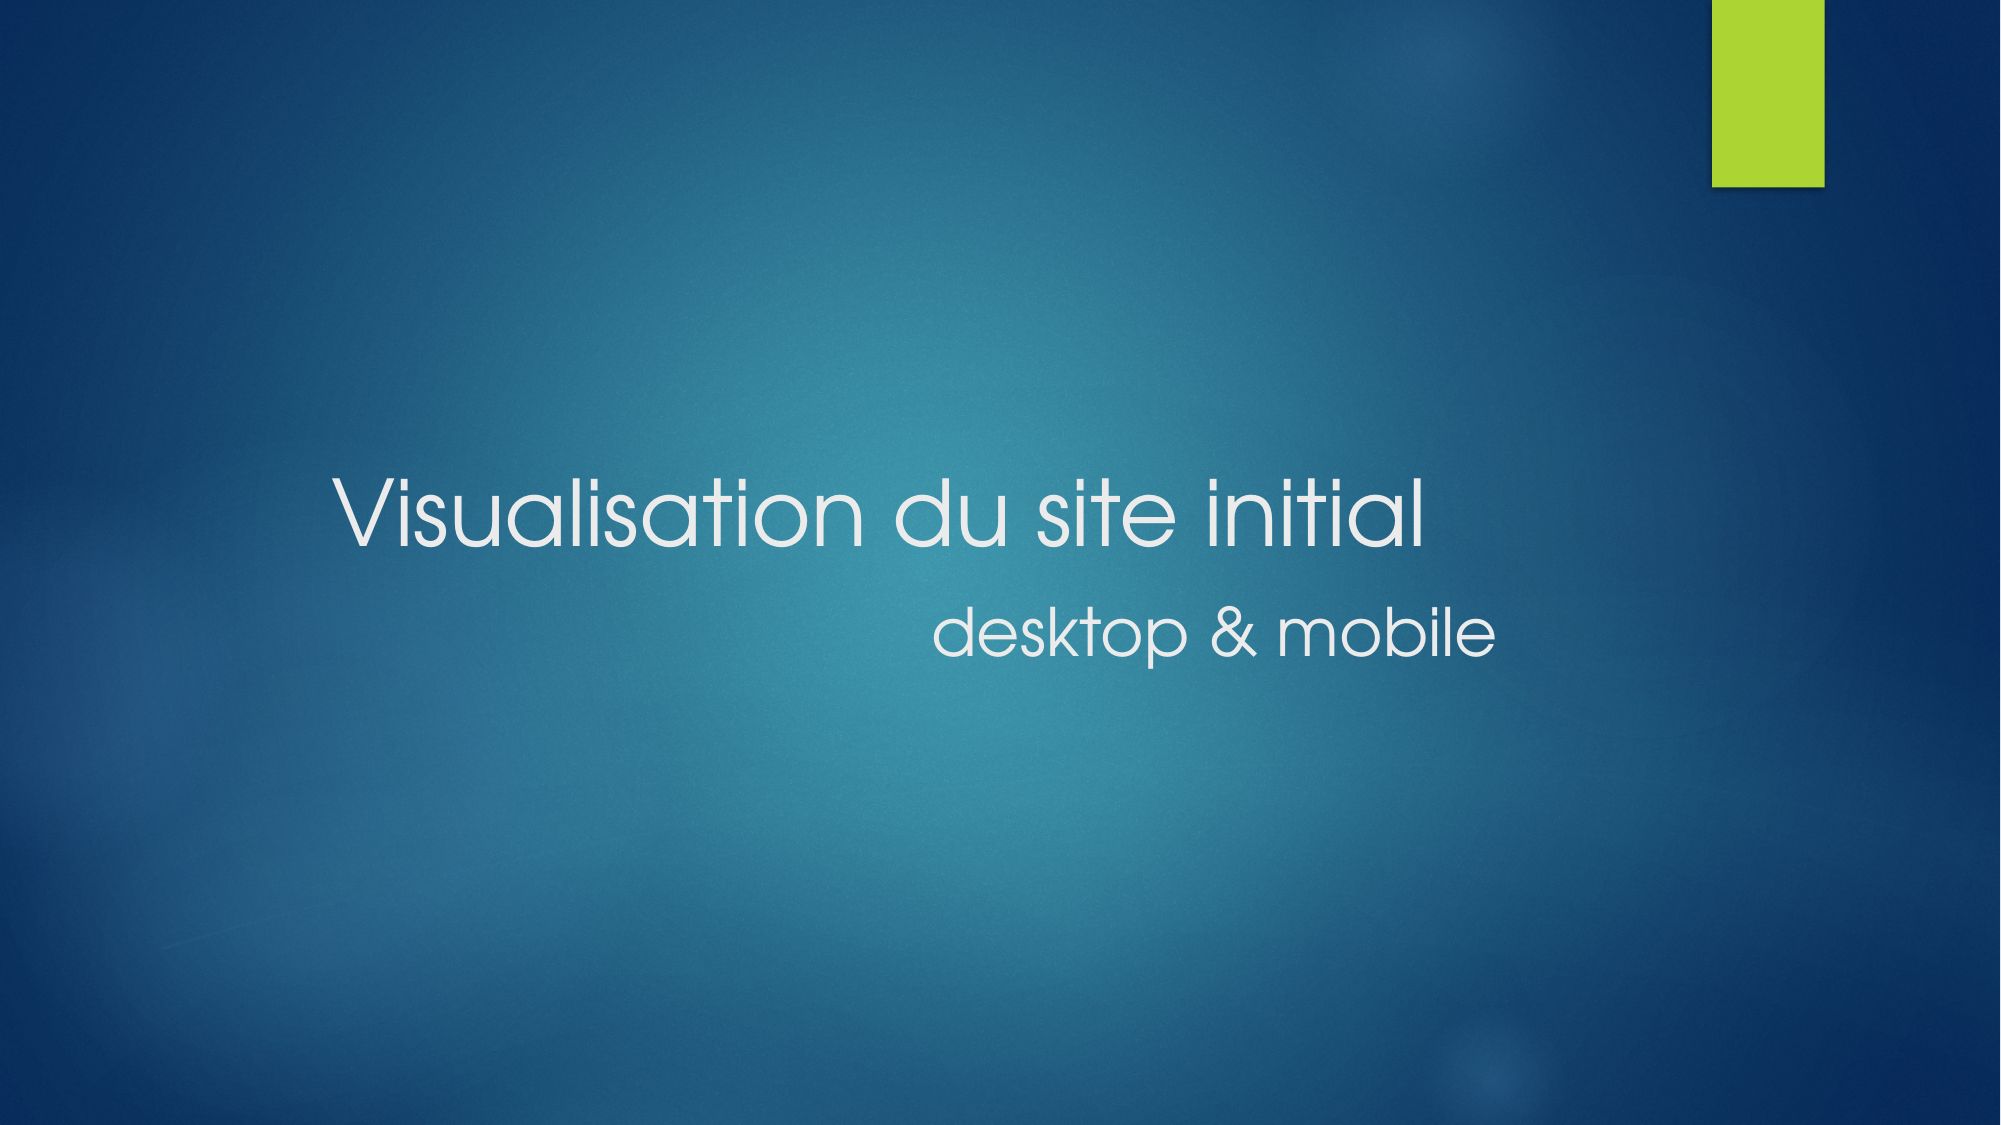

# Visualisation du site initial desktop & mobile